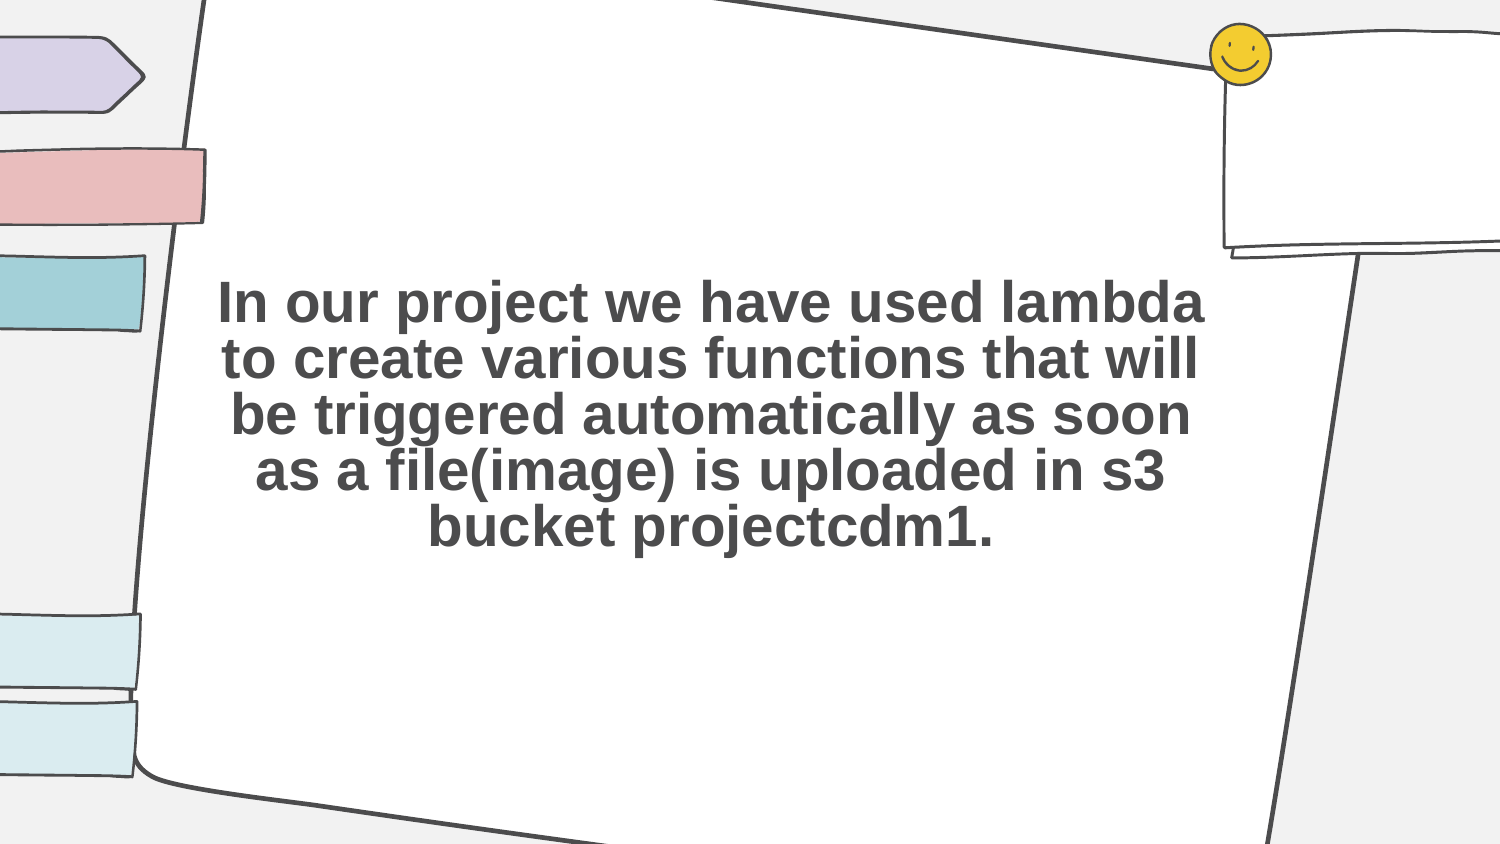

# In our project we have used lambda to create various functions that will be triggered automatically as soon as a file(image) is uploaded in s3 bucket projectcdm1.